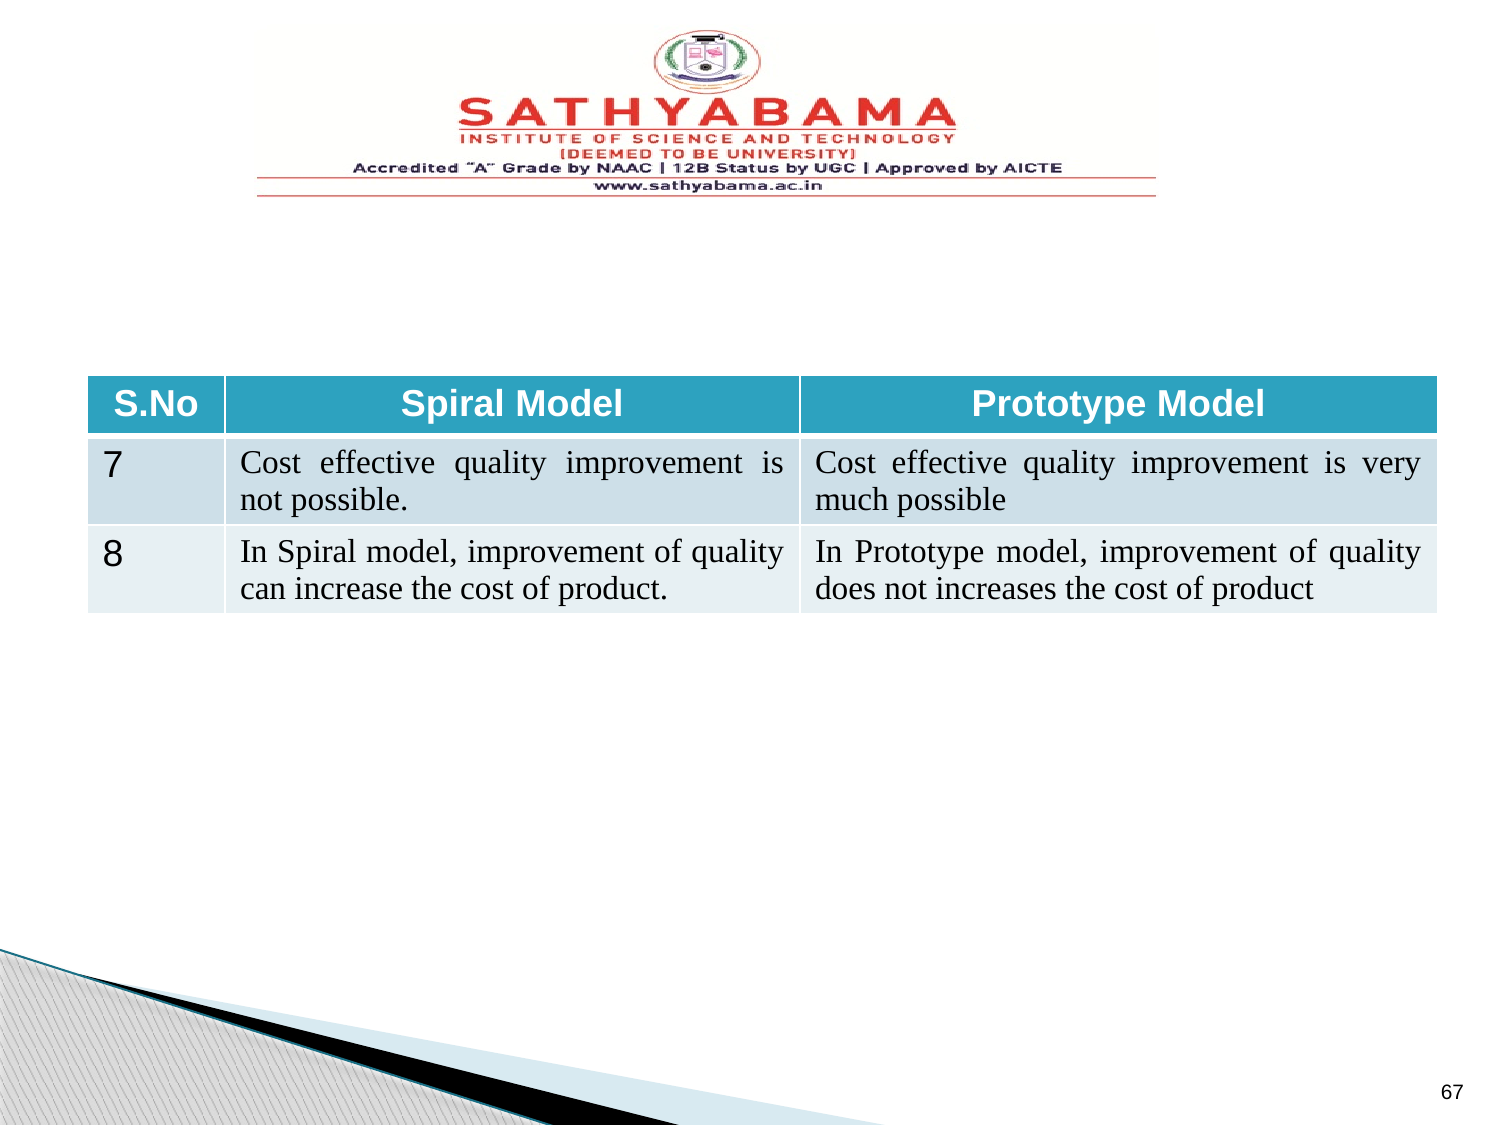

| S.No | Spiral Model | Prototype Model |
| --- | --- | --- |
| 7 | Cost effective quality improvement is not possible. | Cost effective quality improvement is very much possible |
| 8 | In Spiral model, improvement of quality can increase the cost of product. | In Prototype model, improvement of quality does not increases the cost of product |

67